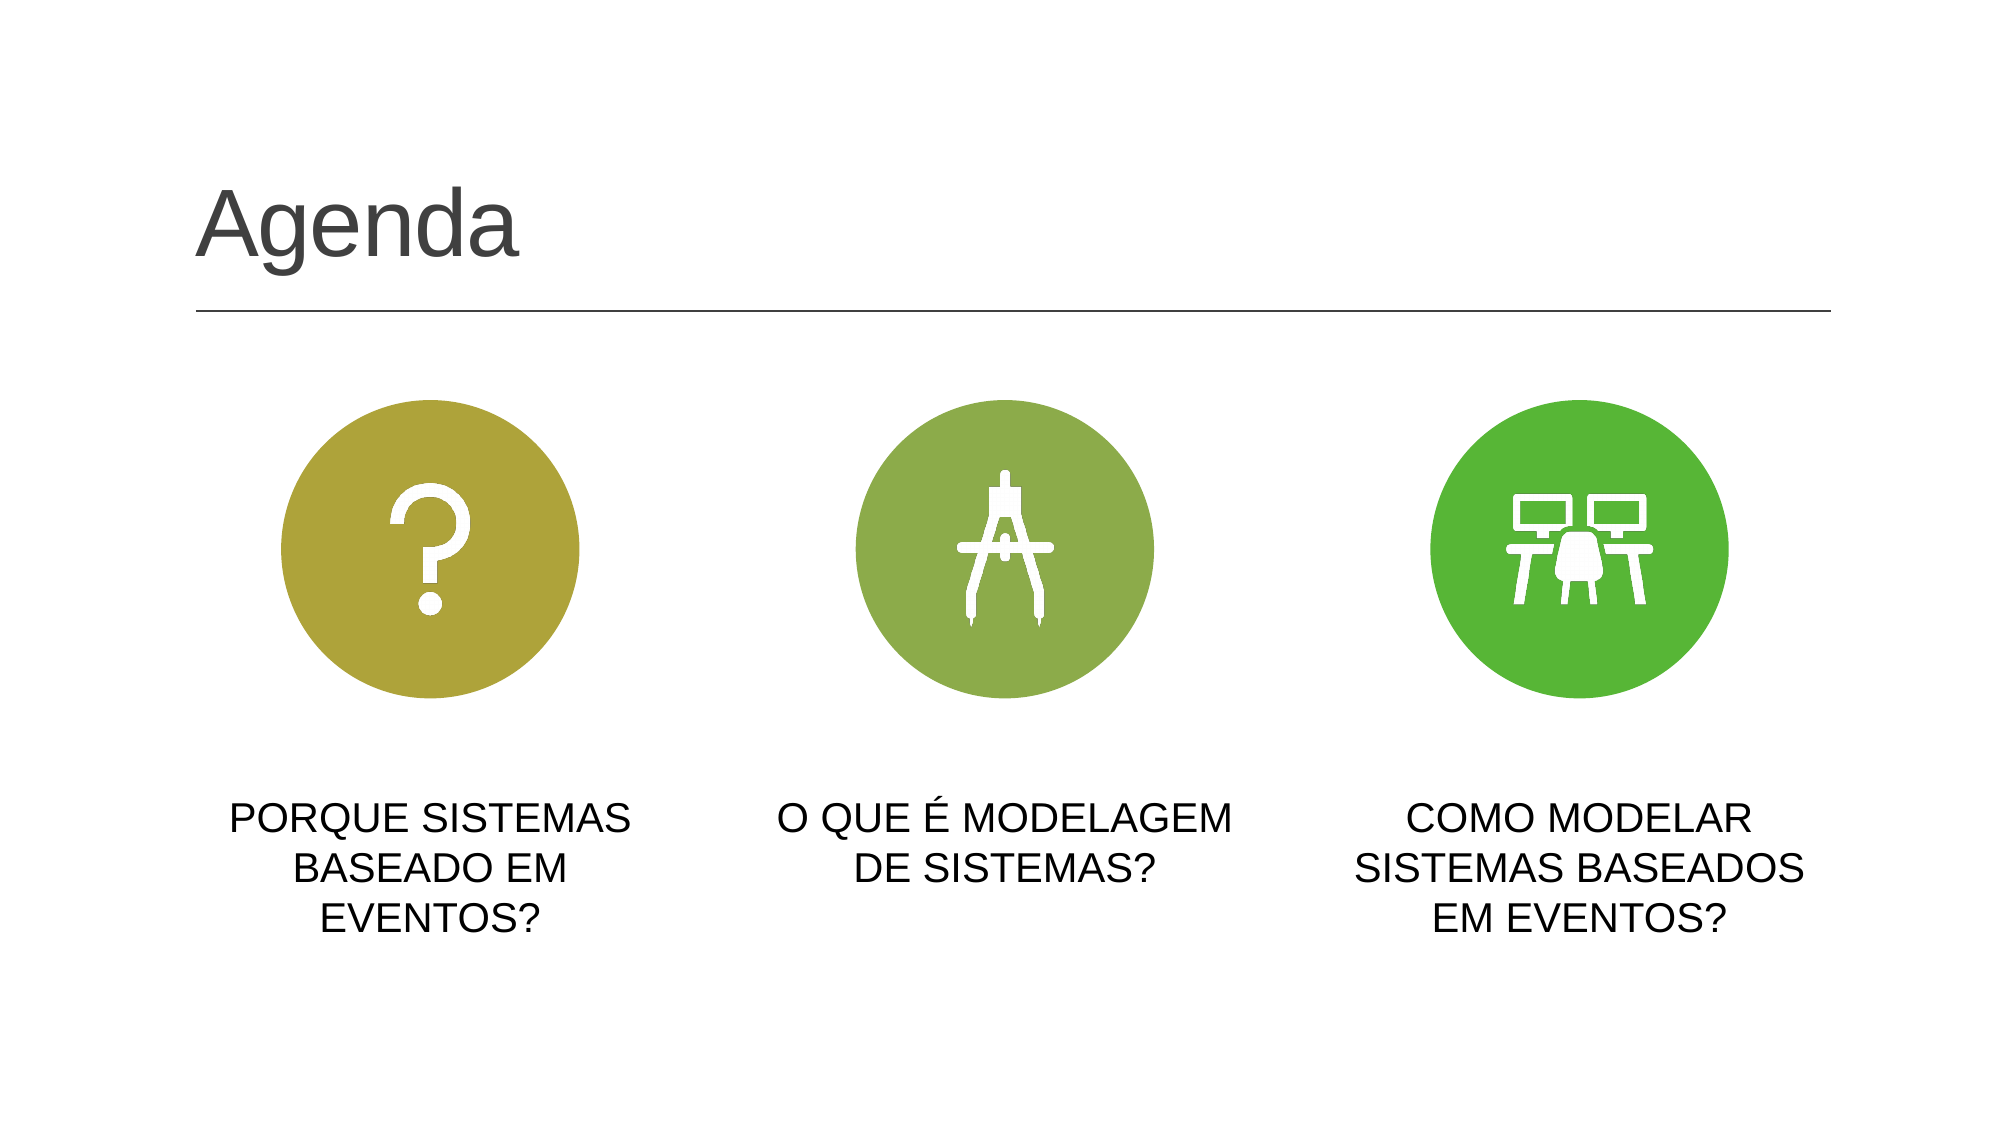

# Agenda
Porque sistemas baseado em eventos?
O que é modelagem de sistemas?
Como modelar sistemas baseados em eventos?